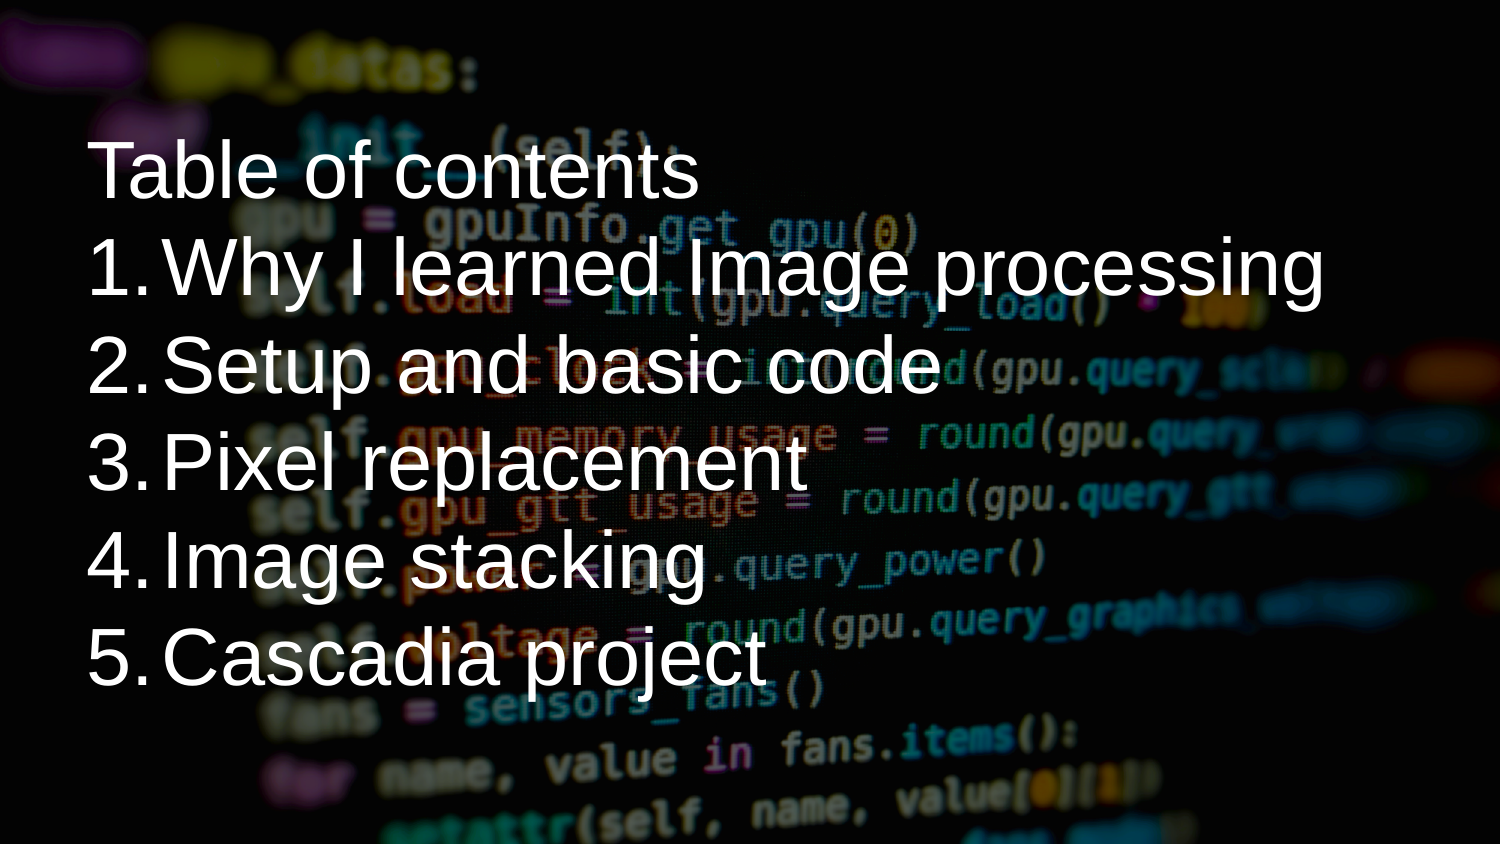

Table of contents
Why I learned Image processing
Setup and basic code
Pixel replacement
Image stacking
Cascadia project